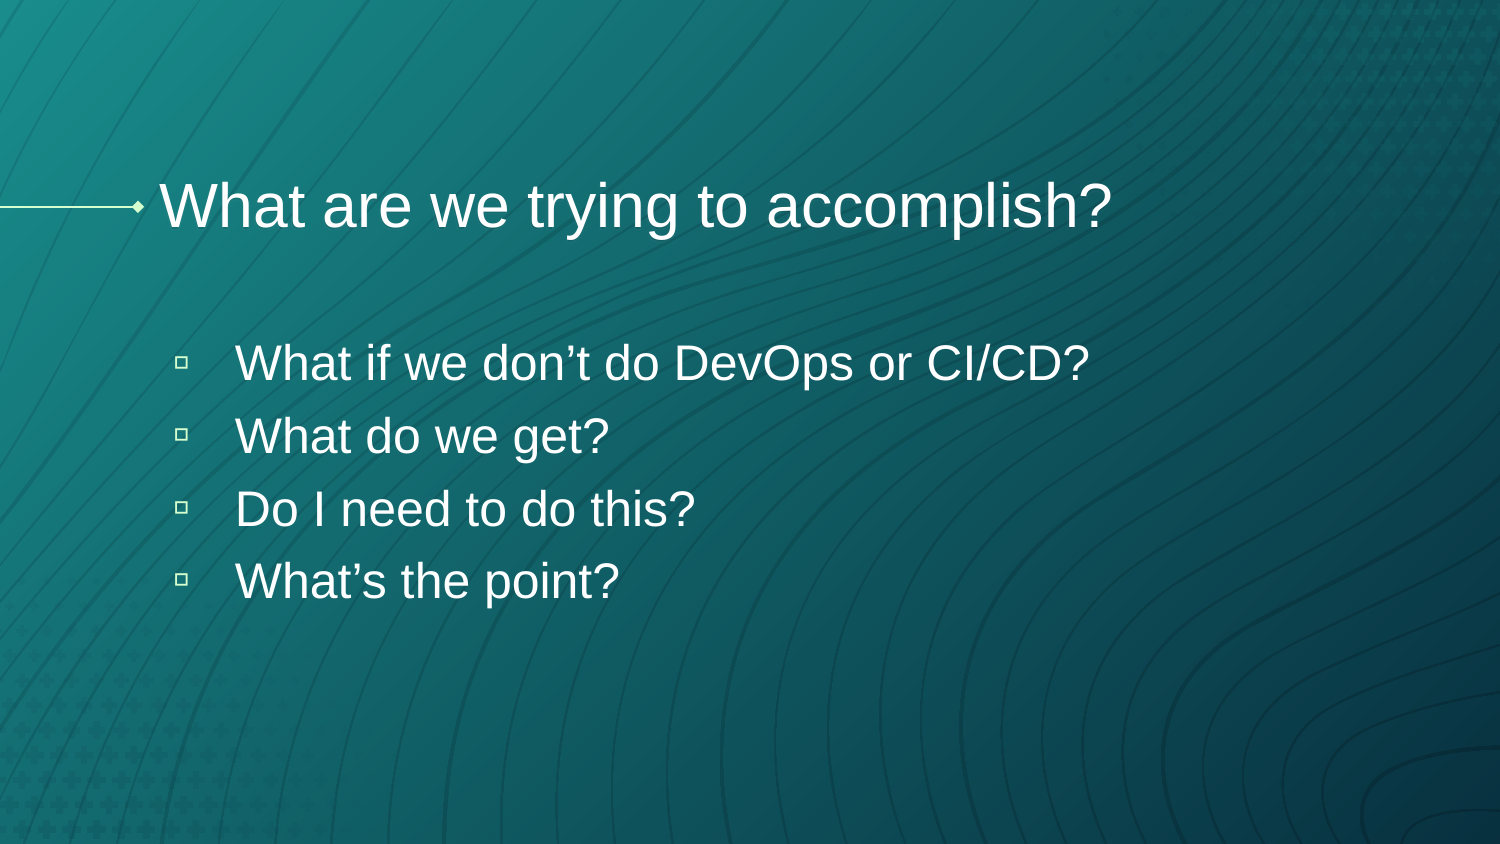

# What are we trying to accomplish?

What if we don’t do DevOps or CI/CD?
What do we get?
Do I need to do this?
What’s the point?